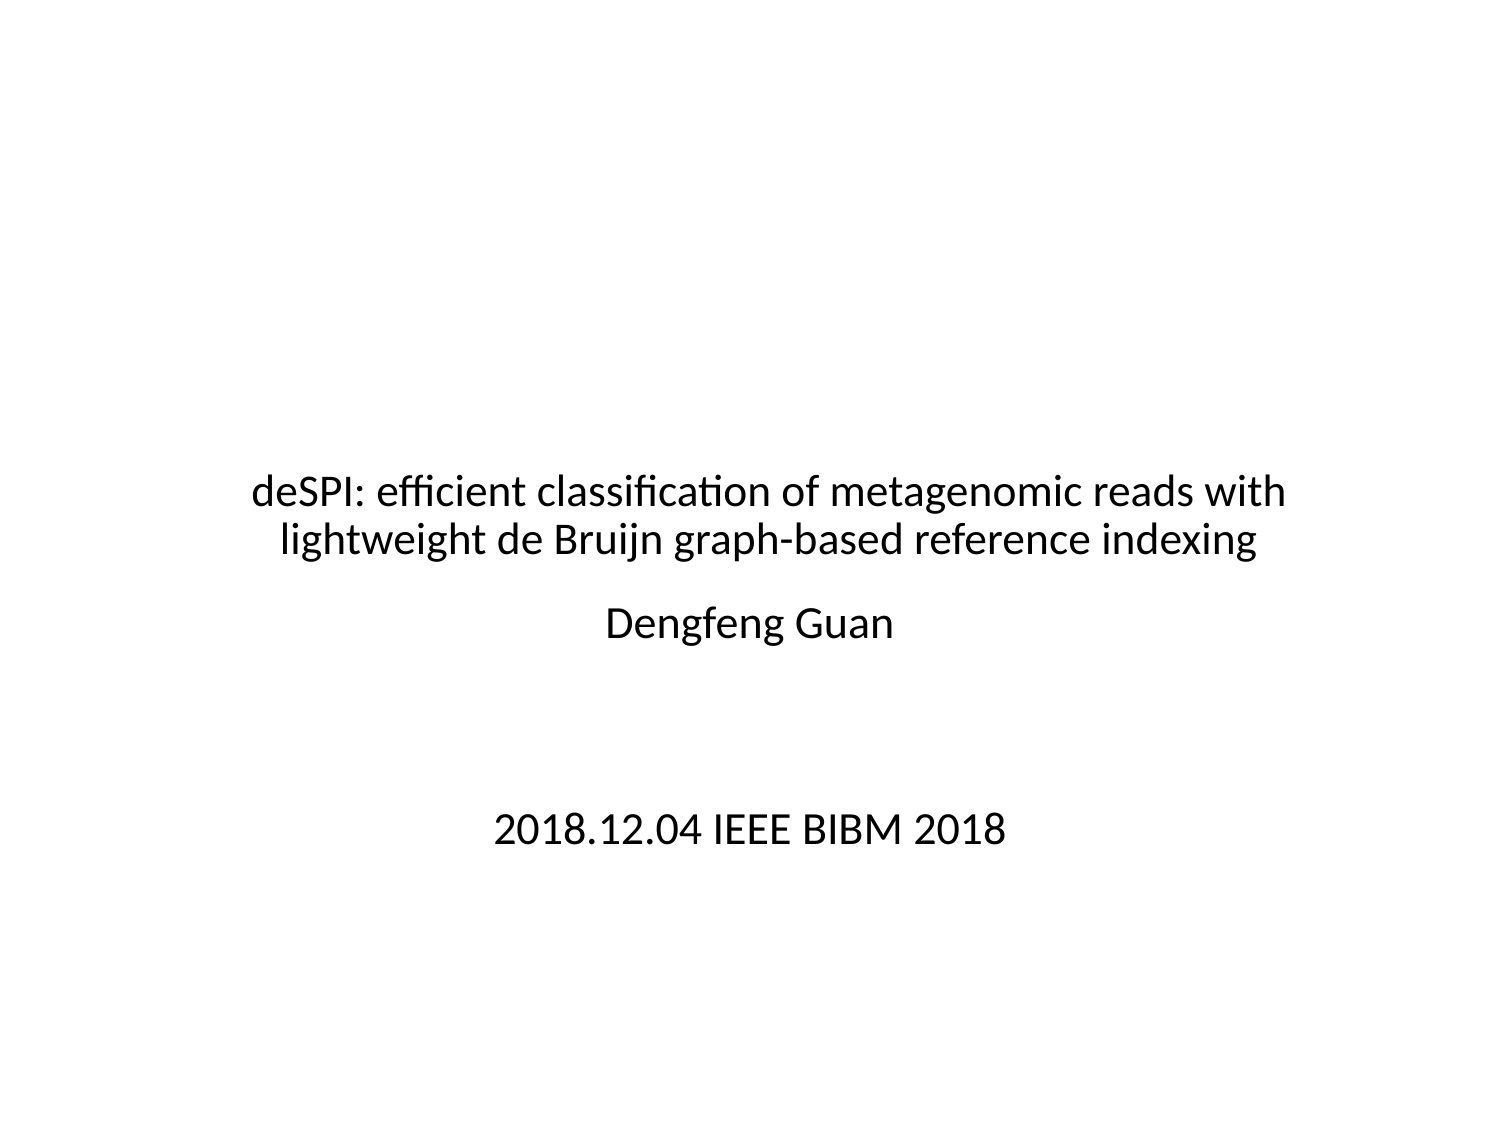

# deSPI: efficient classification of metagenomic reads with lightweight de Bruijn graph-based reference indexing
Dengfeng Guan

2018.12.04 IEEE BIBM 2018